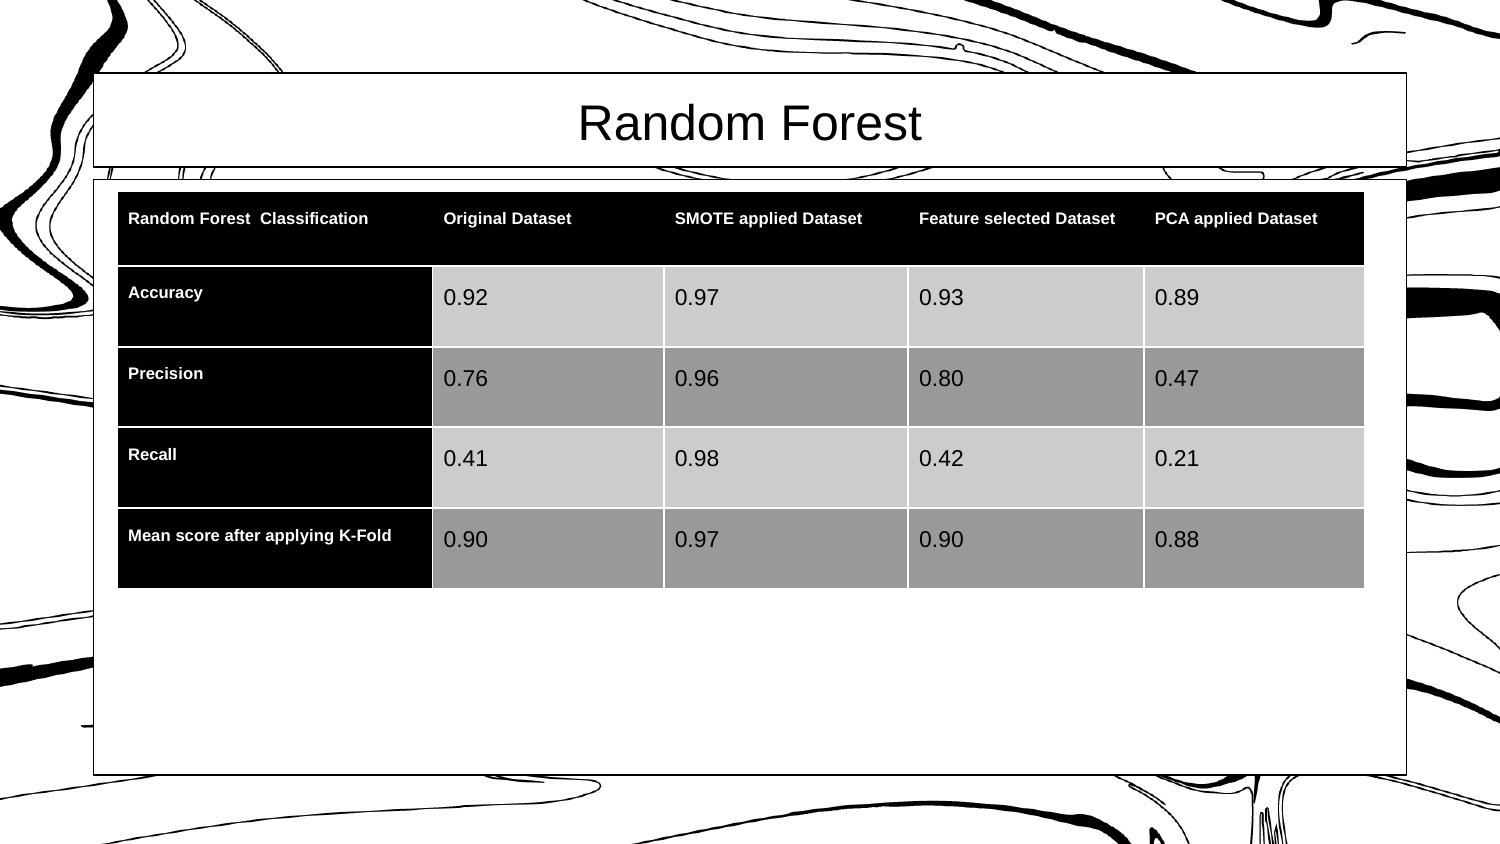

# Random Forest
| Random Forest Classification | Original Dataset | SMOTE applied Dataset | Feature selected Dataset | PCA applied Dataset |
| --- | --- | --- | --- | --- |
| Accuracy | 0.92 | 0.97 | 0.93 | 0.89 |
| Precision | 0.76 | 0.96 | 0.80 | 0.47 |
| Recall | 0.41 | 0.98 | 0.42 | 0.21 |
| Mean score after applying K-Fold | 0.90 | 0.97 | 0.90 | 0.88 |